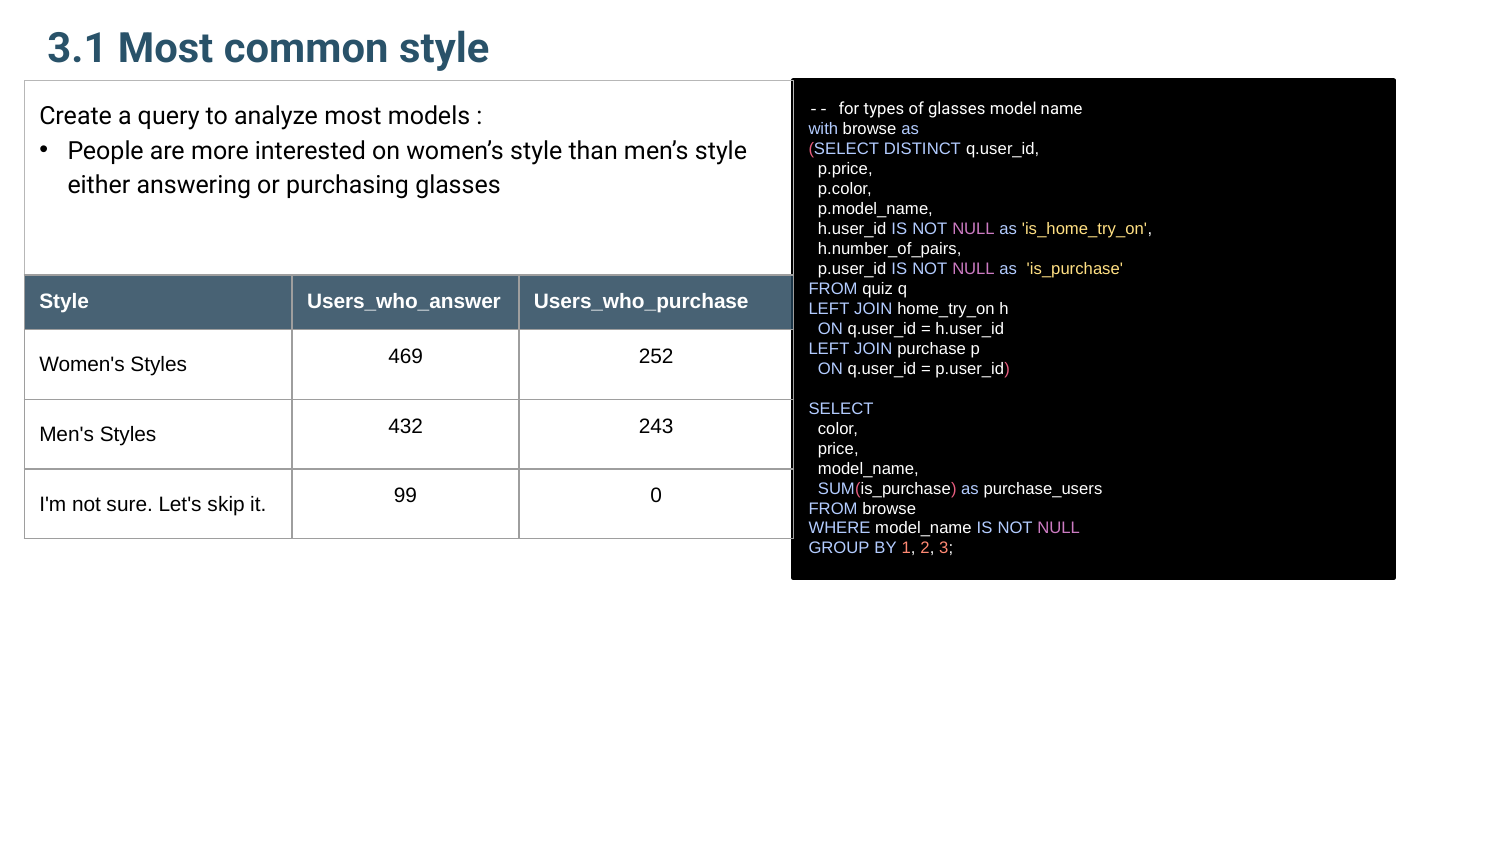

3.1 Most common style
-- for types of glasses model name
with browse as
(SELECT DISTINCT q.user_id,
  p.price,
  p.color,
  p.model_name,
  h.user_id IS NOT NULL as 'is_home_try_on',
  h.number_of_pairs,
  p.user_id IS NOT NULL as  'is_purchase'
FROM quiz q
LEFT JOIN home_try_on h
  ON q.user_id = h.user_id
LEFT JOIN purchase p
  ON q.user_id = p.user_id)
SELECT
  color,
  price,
  model_name,
  SUM(is_purchase) as purchase_users
FROM browse
WHERE model_name IS NOT NULL
GROUP BY 1, 2, 3;

Create a query to analyze most models :
People are more interested on women’s style than men’s style either answering or purchasing glasses

| Style | Users\_who\_answer | Users\_who\_purchase |
| --- | --- | --- |
| Women's Styles | 469 | 252 |
| Men's Styles | 432 | 243 |
| I'm not sure. Let's skip it. | 99 | 0 |